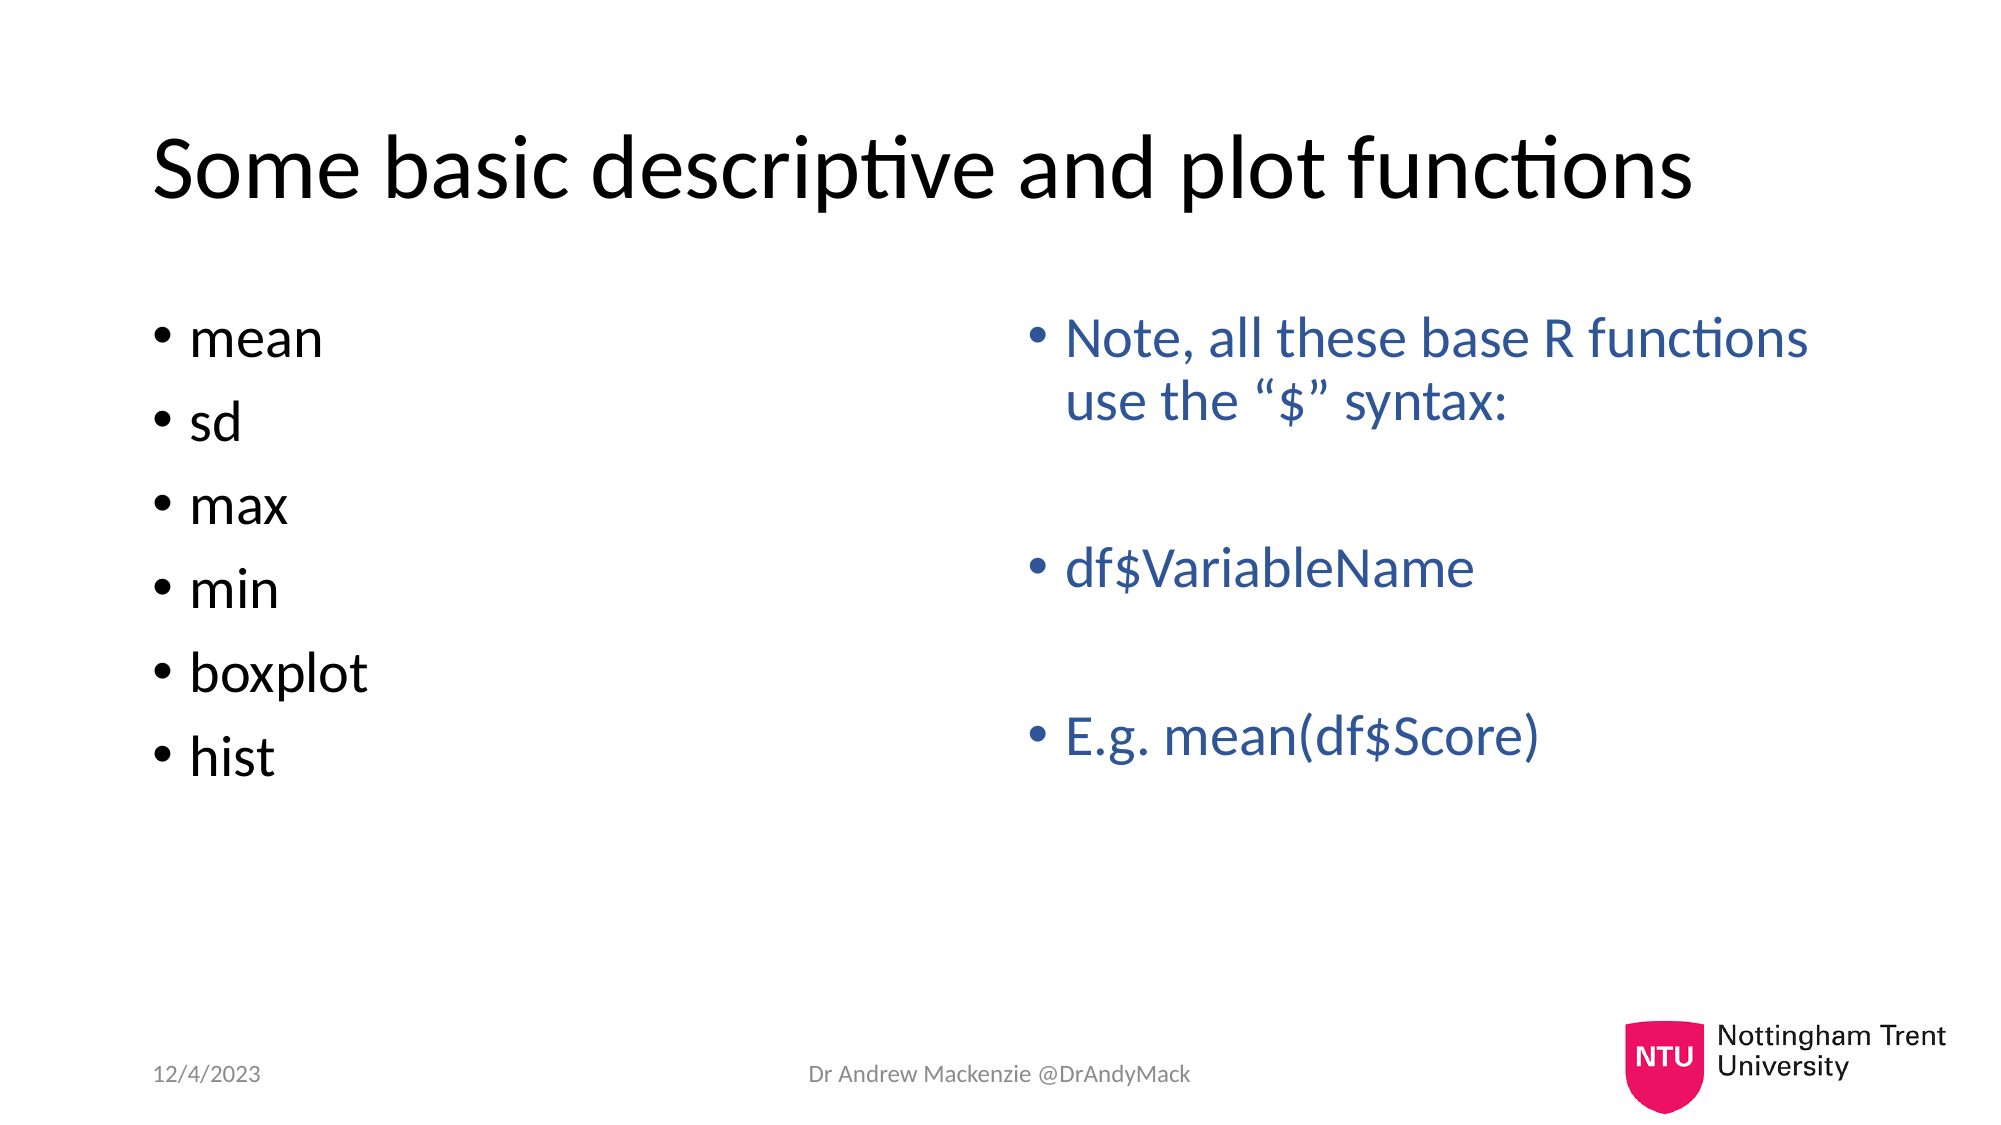

# Some basic descriptive and plot functions
mean
sd
max
min
boxplot
hist

Note, all these base R functions use the “$” syntax:

df$VariableName

E.g. mean(df$Score)
12/4/2023
Dr Andrew Mackenzie @DrAndyMack